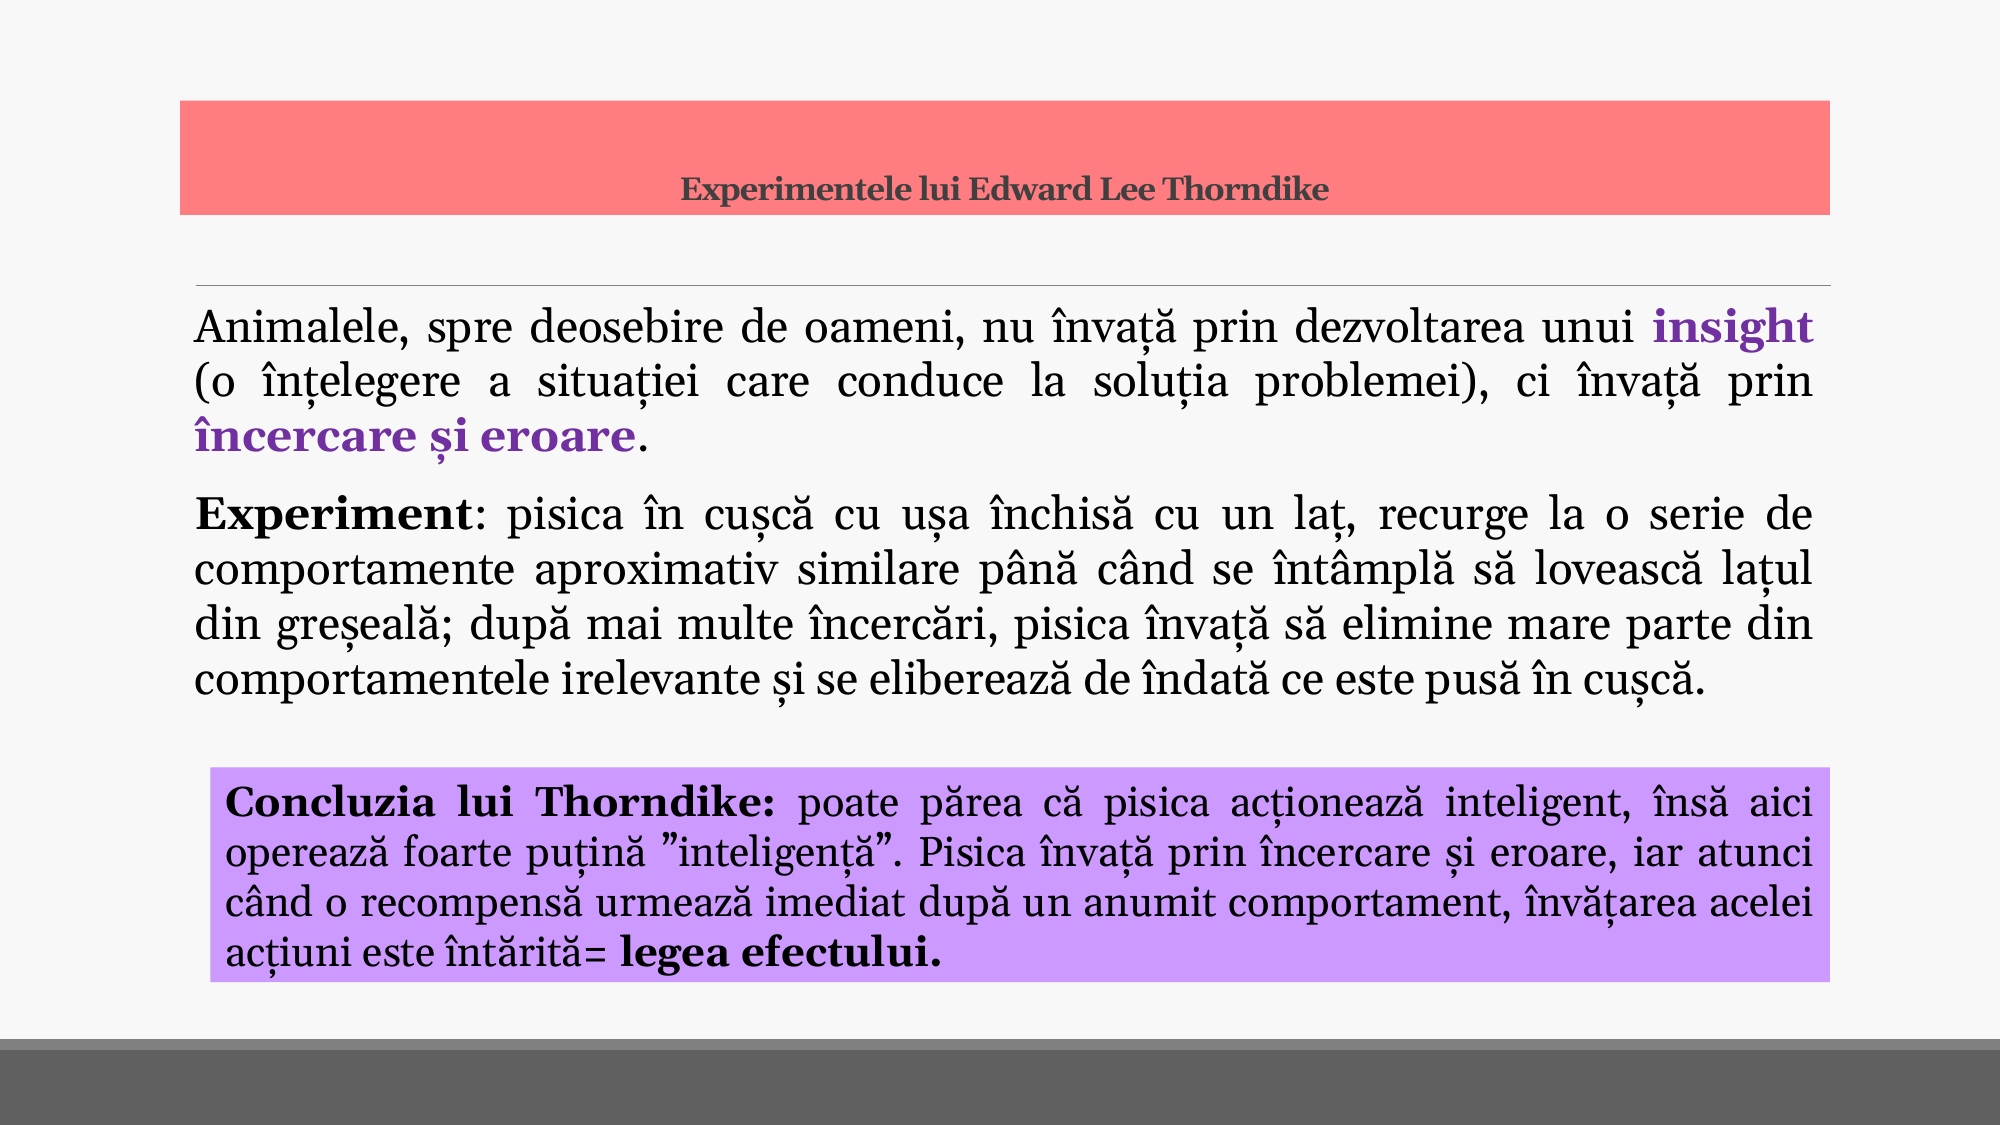

# Experimentele lui Edward Lee Thorndike
Animalele, spre deosebire de oameni, nu învață prin dezvoltarea unui insight (o înțelegere a situației care conduce la soluția problemei), ci învață prin încercare și eroare.
Experiment: pisica în cușcă cu ușa închisă cu un laț, recurge la o serie de comportamente aproximativ similare până când se întâmplă să lovească lațul din greșeală; după mai multe încercări, pisica învață să elimine mare parte din comportamentele irelevante și se eliberează de îndată ce este pusă în cușcă.
Concluzia lui Thorndike: poate părea că pisica acționează inteligent, însă aici operează foarte puțină ”inteligență”. Pisica învață prin încercare și eroare, iar atunci când o recompensă urmează imediat după un anumit comportament, învățarea acelei acțiuni este întărită= legea efectului.